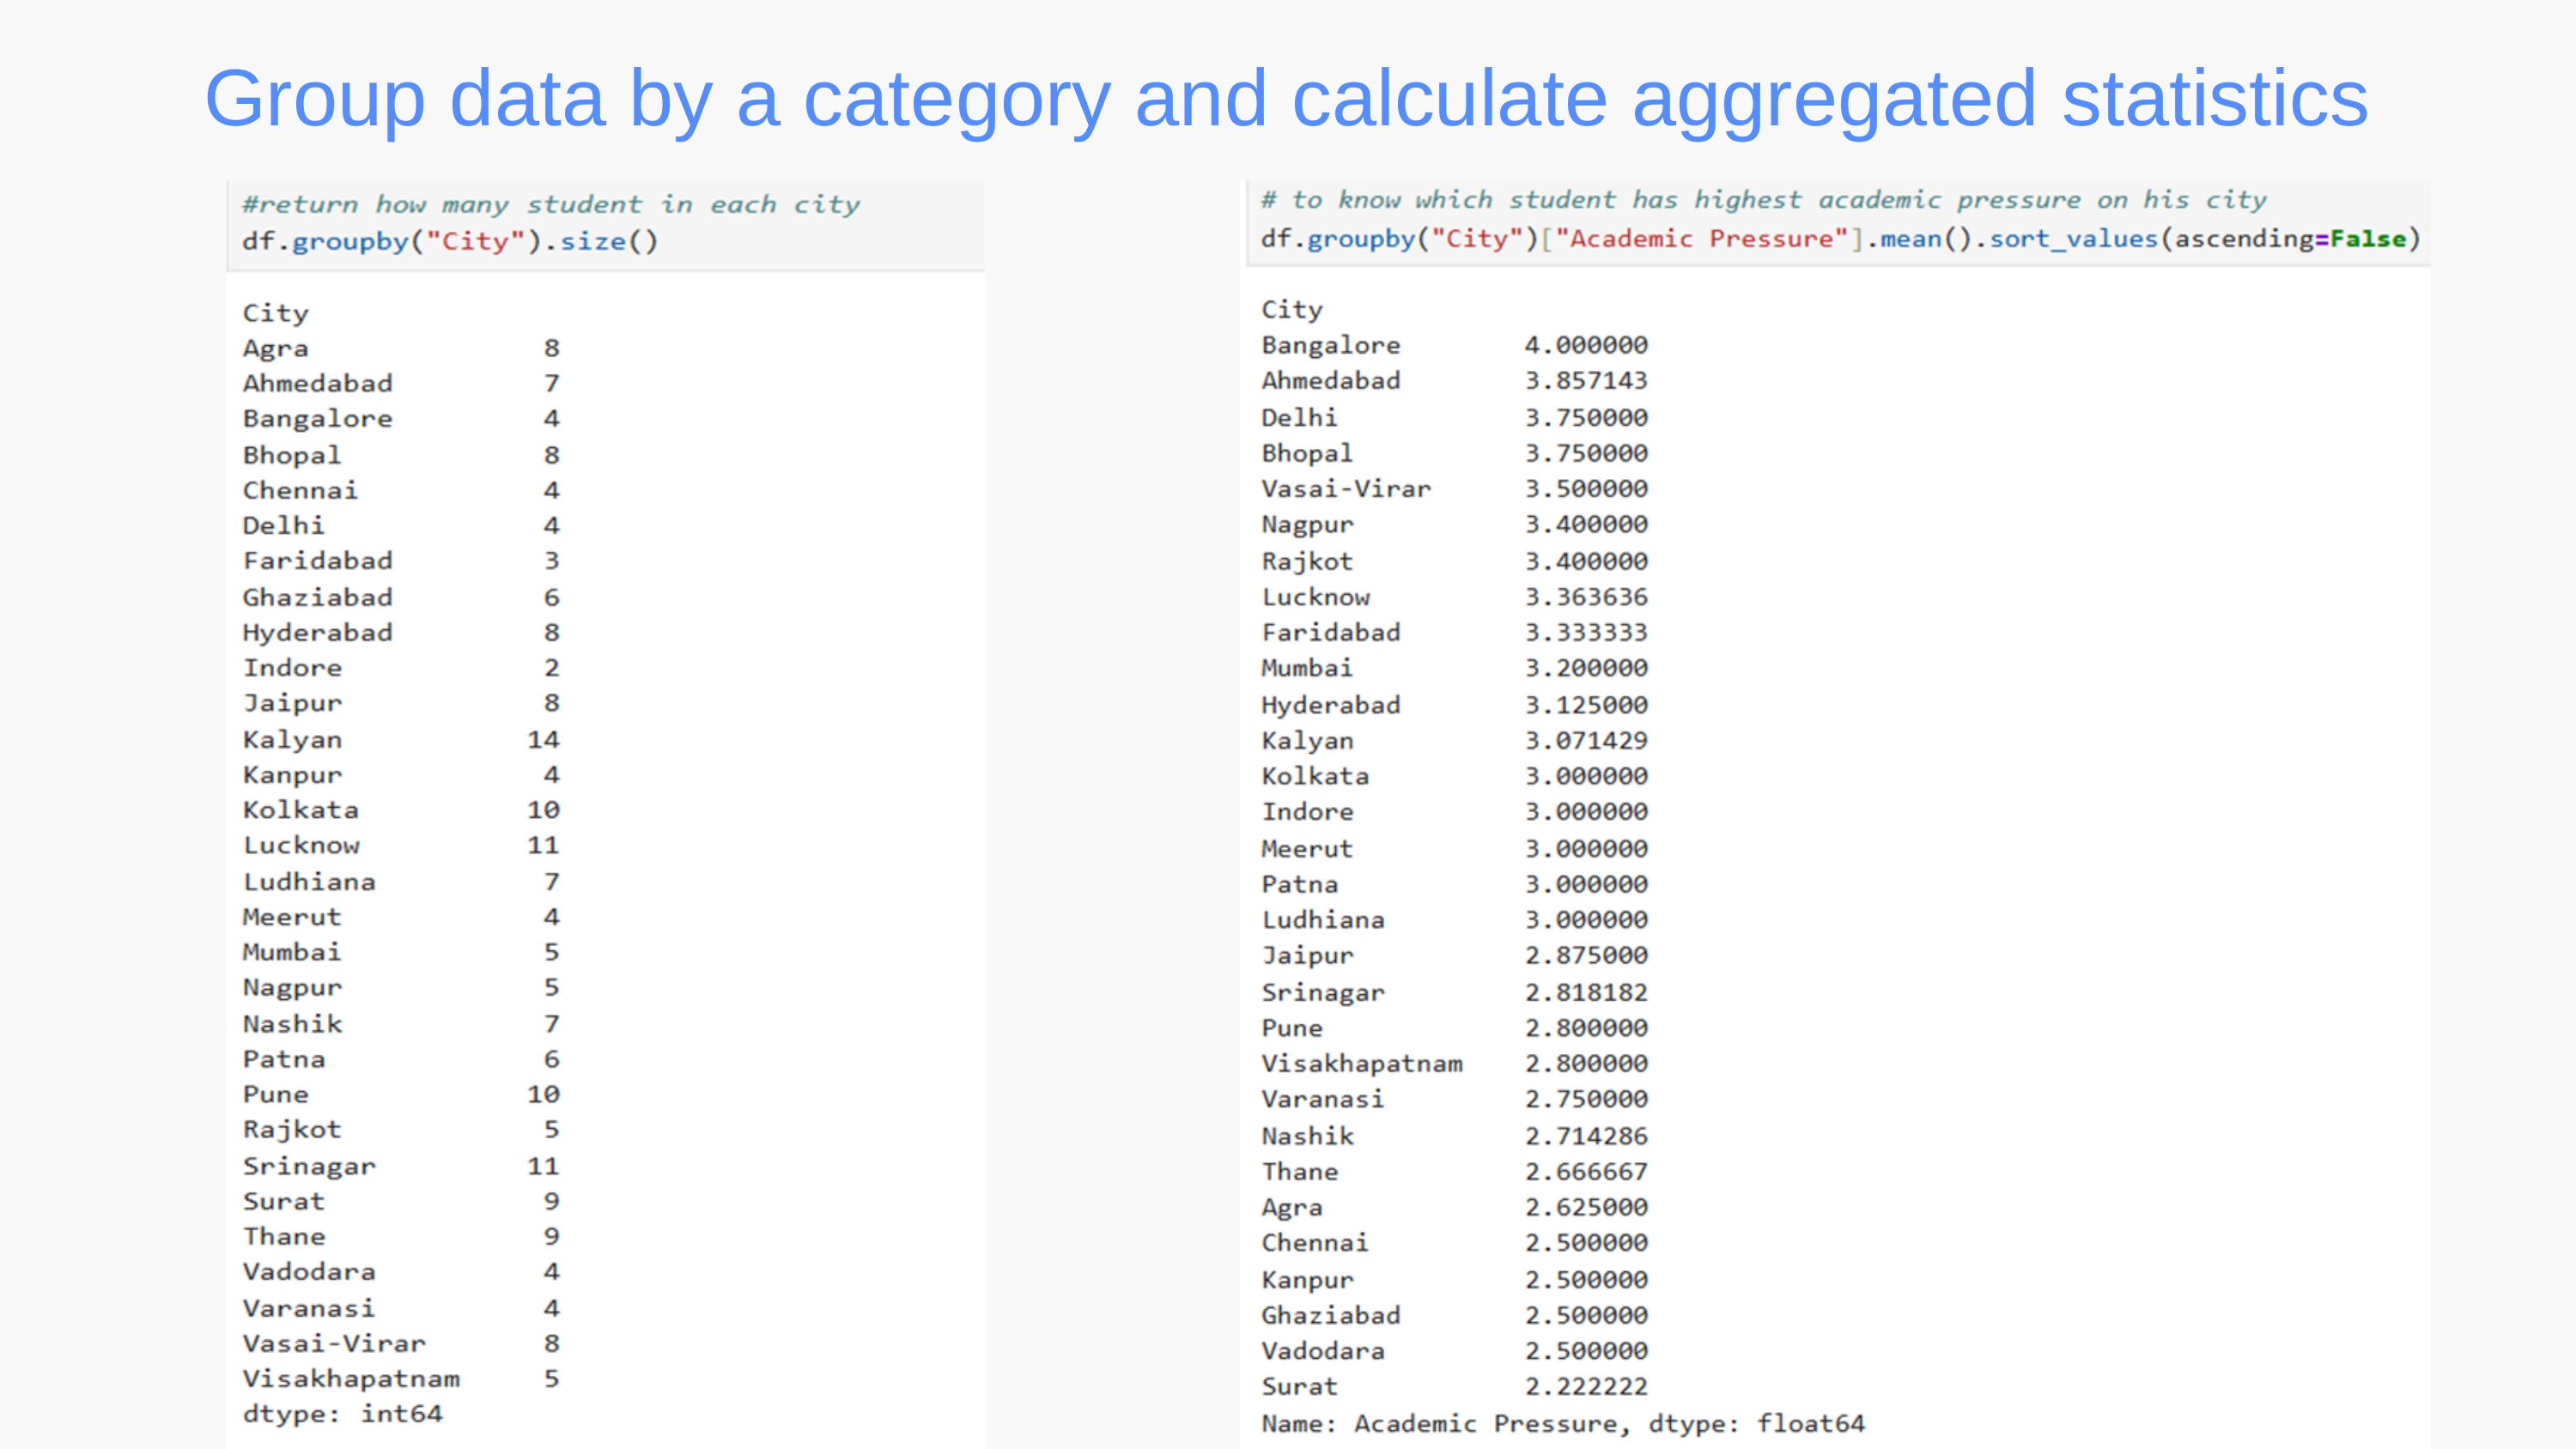

Group data by a category and calculate aggregated statistics